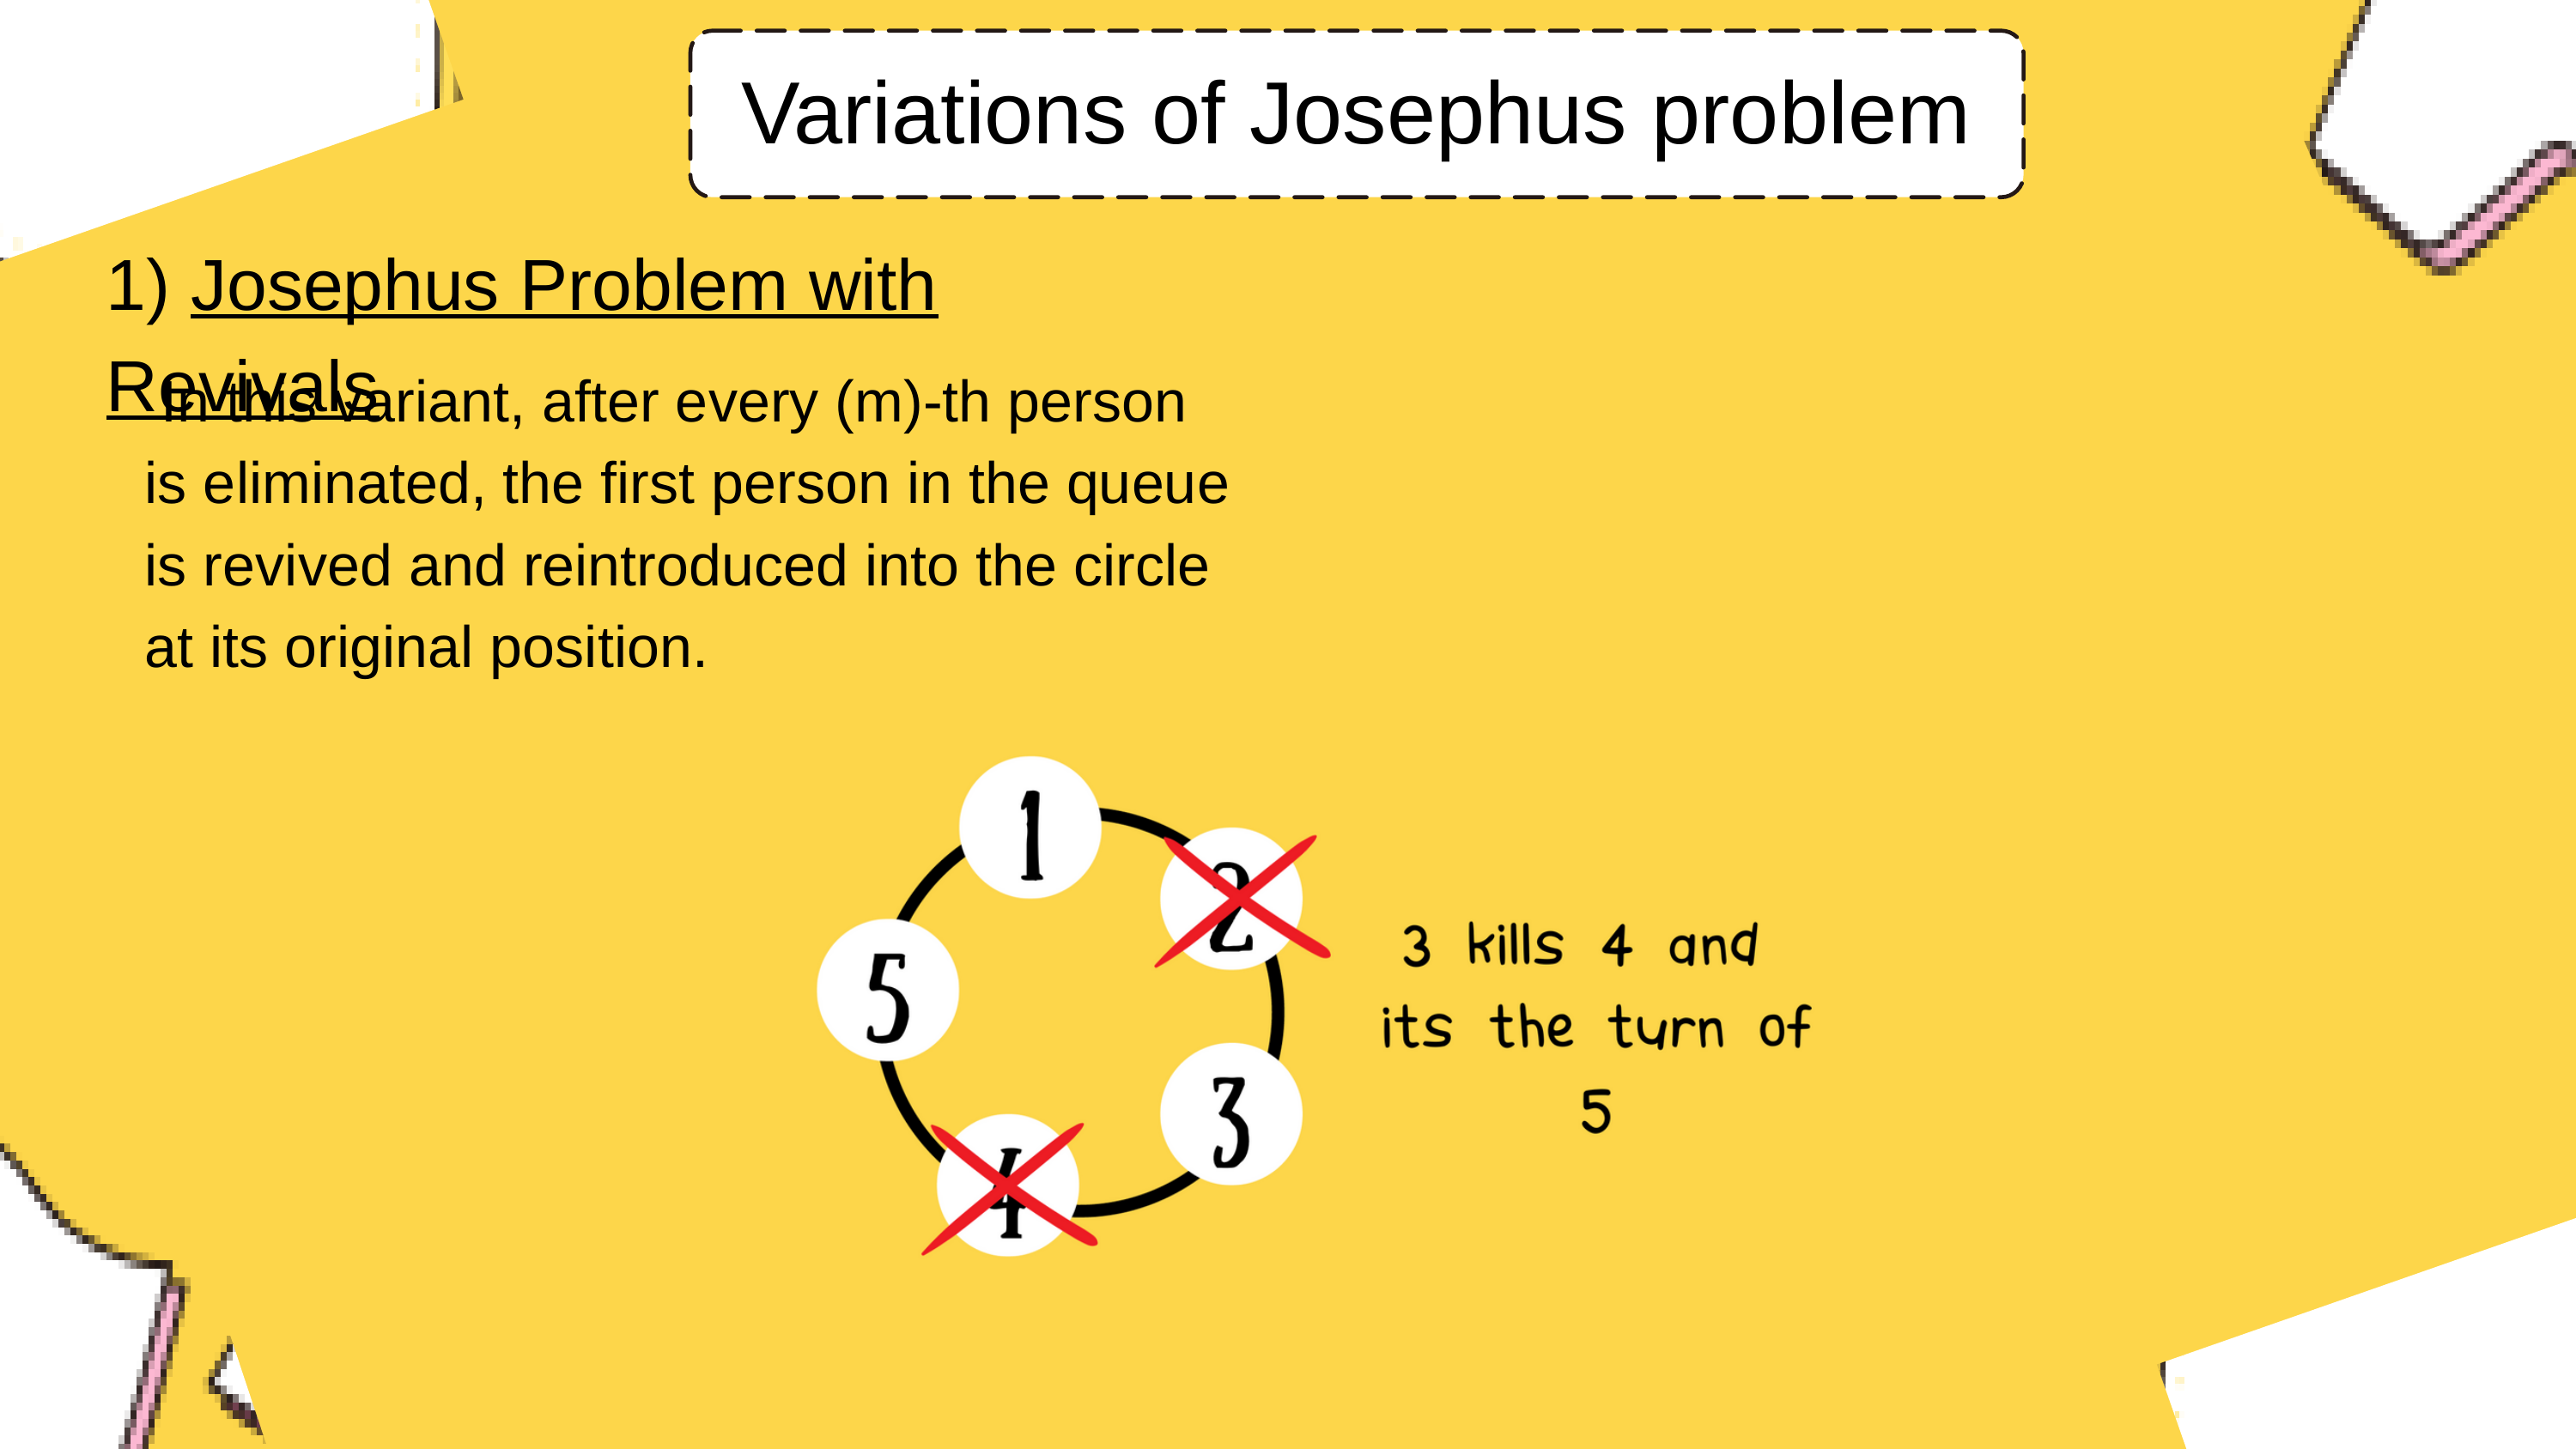

Variations of Josephus problem

1) Josephus Problem with Revivals

 In this variant, after every (m)-th person is eliminated, the first person in the queue is revived and reintroduced into the circle at its original position.